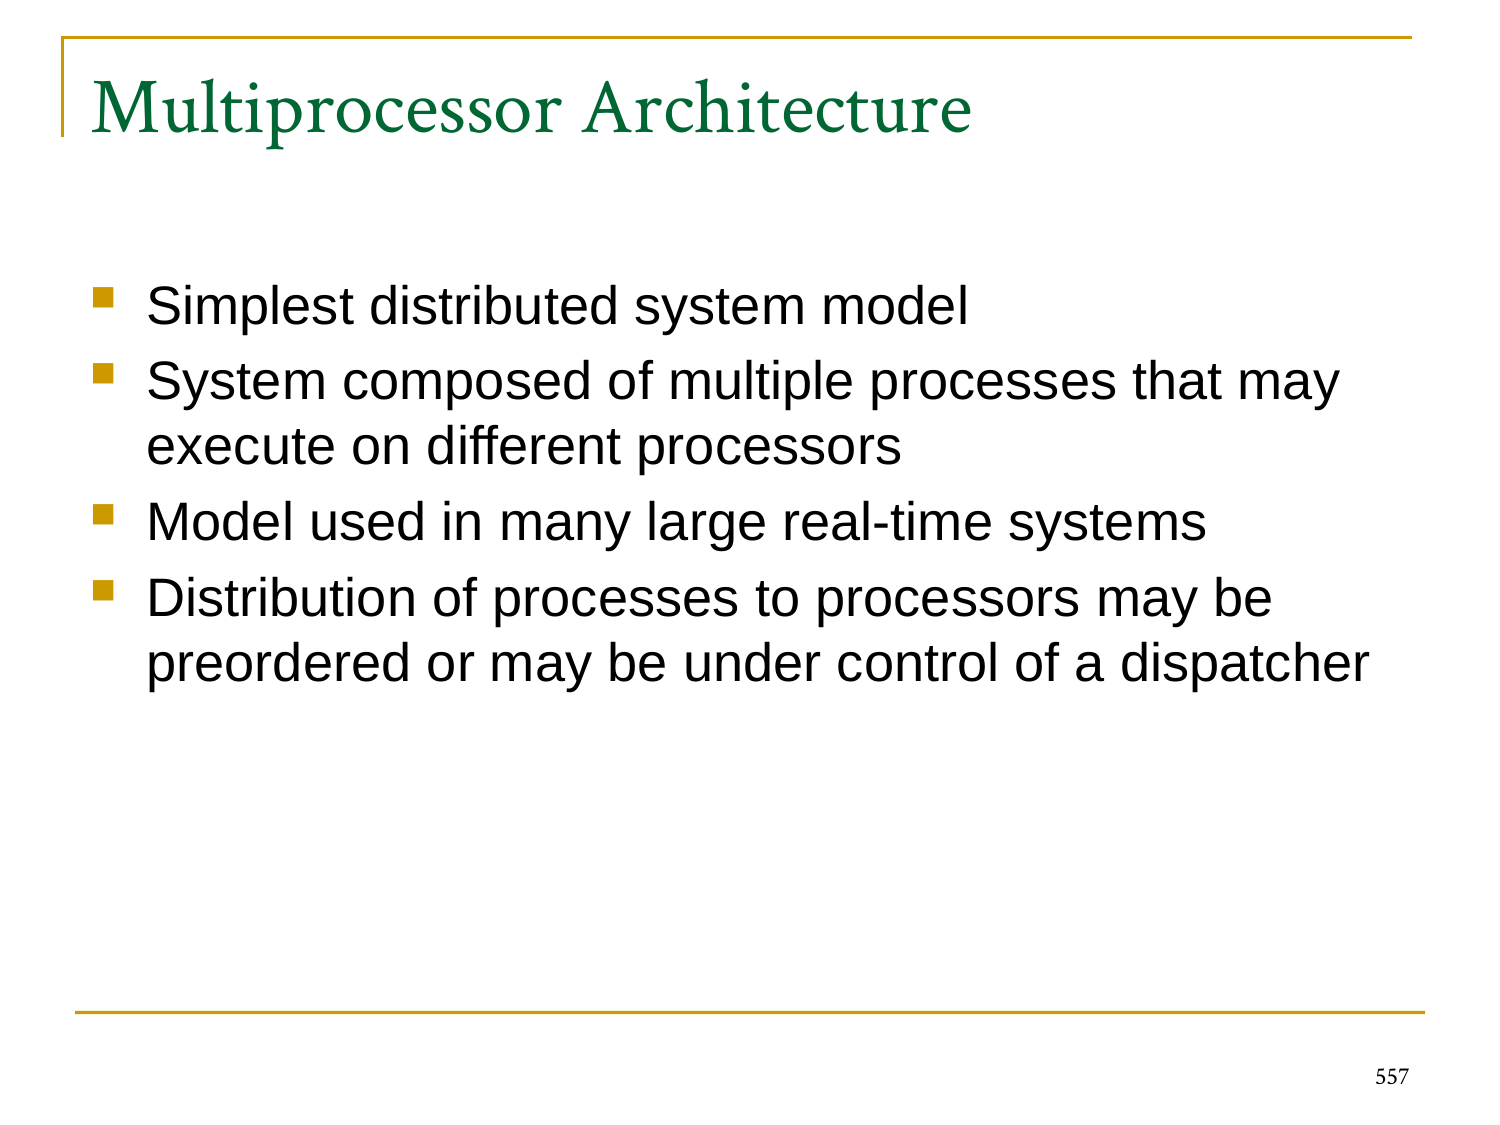

# Multiprocessor Architecture
Simplest distributed system model
System composed of multiple processes that may execute on different processors
Model used in many large real-time systems
Distribution of processes to processors may be preordered or may be under control of a dispatcher
557